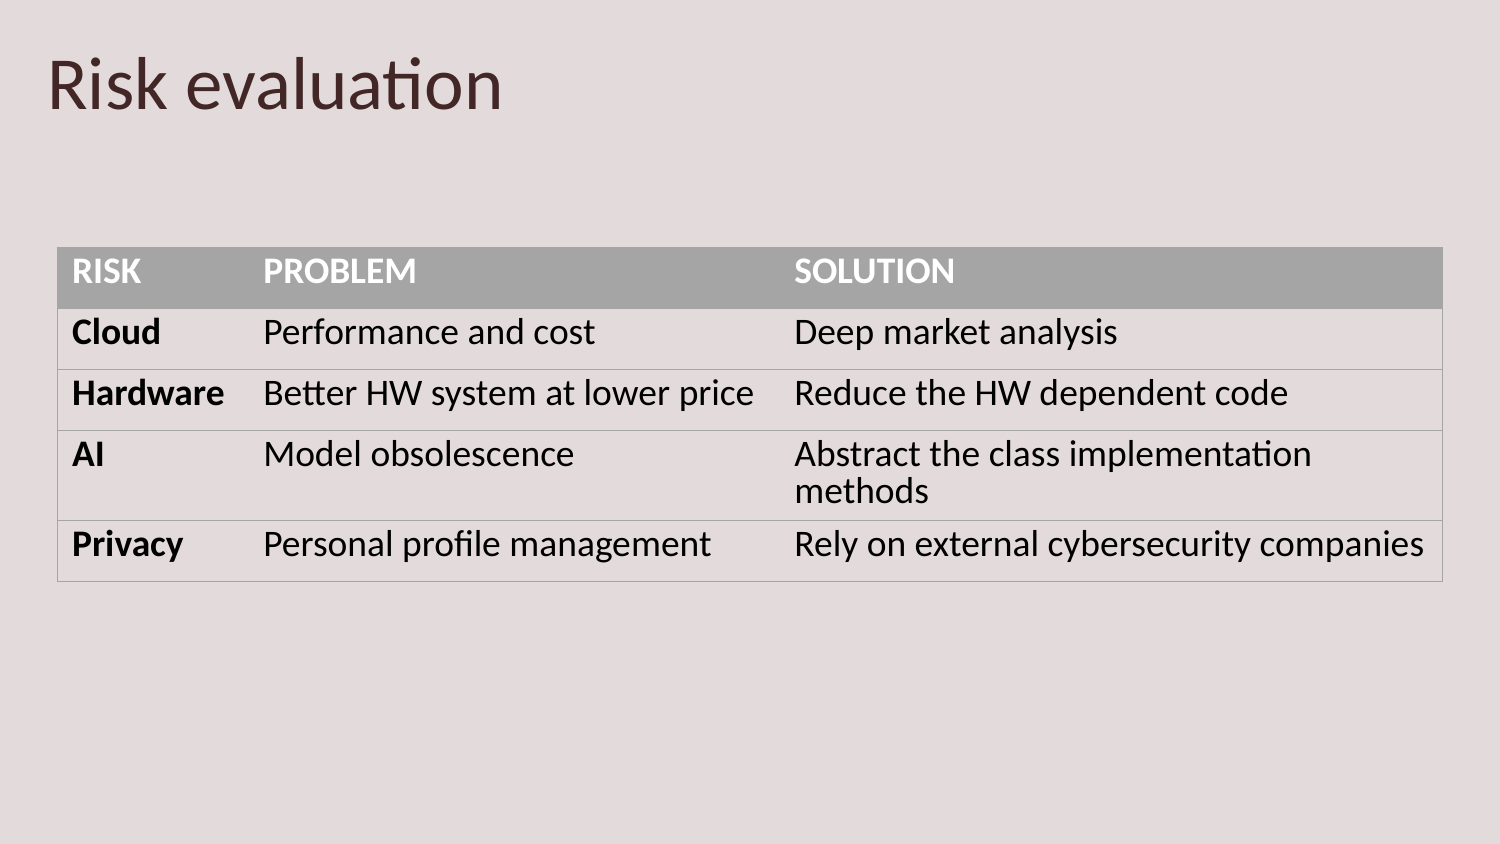

# Risk evaluation
| RISK | PROBLEM | SOLUTION |
| --- | --- | --- |
| Cloud | Performance and cost | Deep market analysis |
| Hardware | Better HW system at lower price | Reduce the HW dependent code |
| AI | Model obsolescence | Abstract the class implementation methods |
| Privacy | Personal profile management | Rely on external cybersecurity companies |